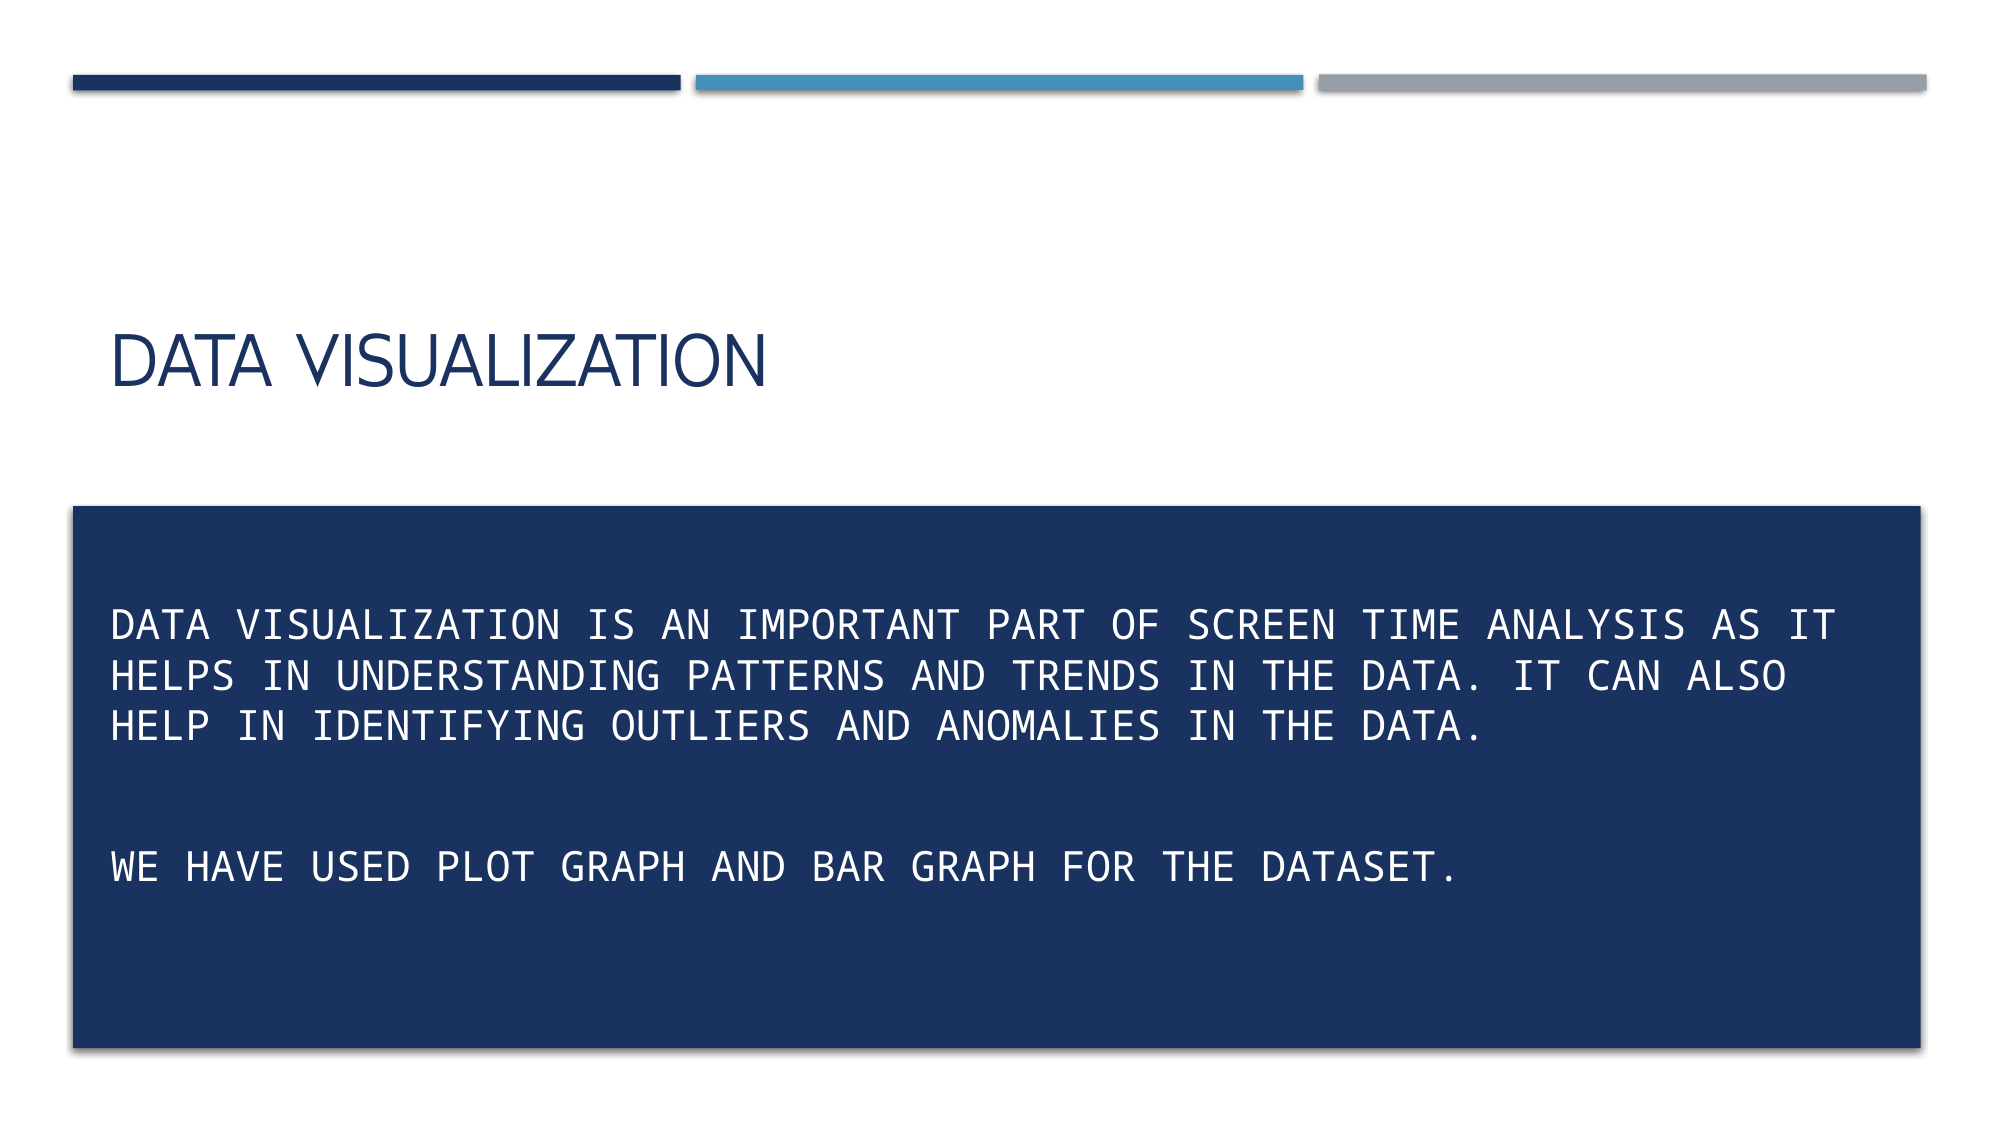

# Data visualization

Data visualization is an important part of screen time analysis as it helps in understanding patterns and trends in the data. It can also help in identifying outliers and anomalies in the data.

We have used plot graph and bar graph for the dataset.